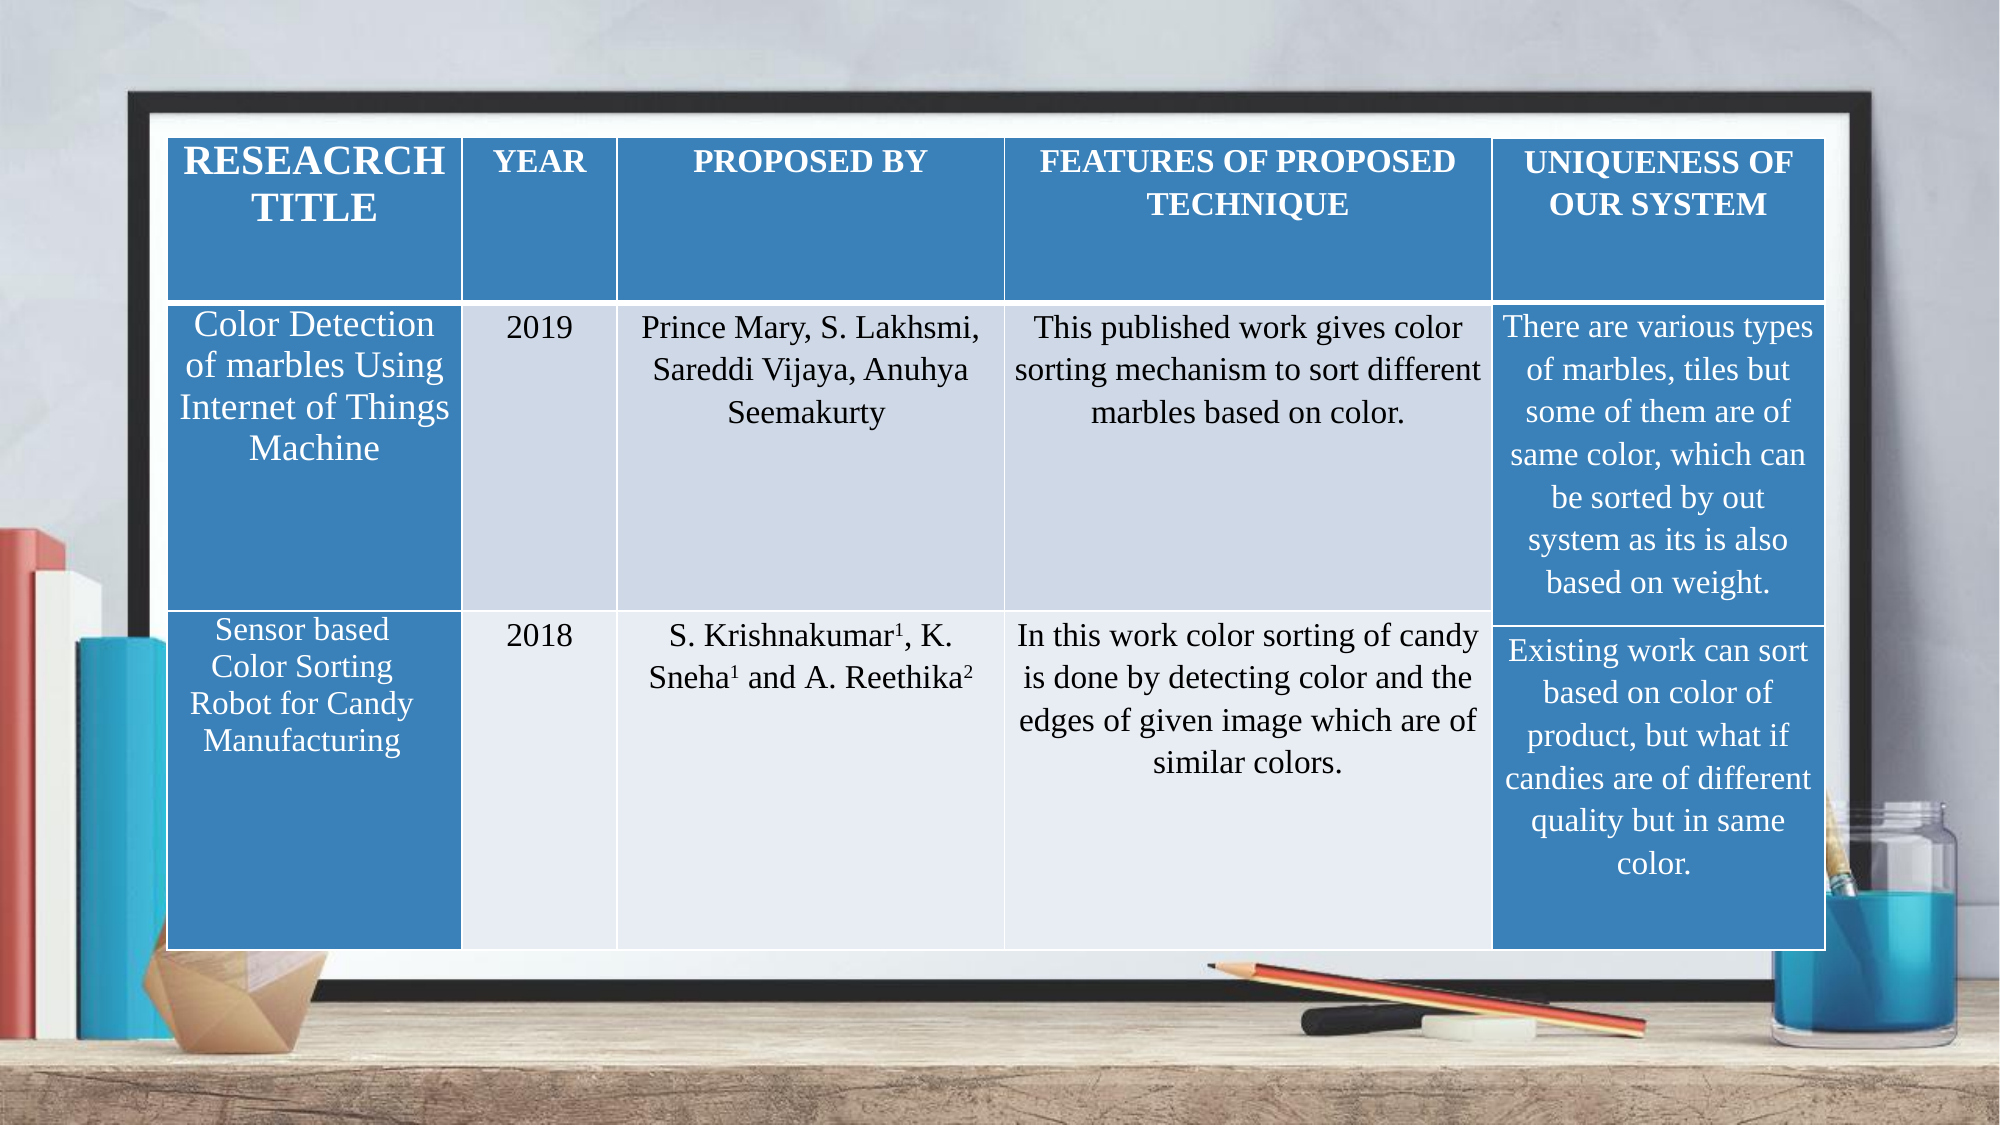

| RESEACRCH TITLE | YEAR | PROPOSED BY | FEATURES OF PROPOSED TECHNIQUE |
| --- | --- | --- | --- |
| Color Detection of marbles Using Internet of Things Machine | 2019 | Prince Mary, S. Lakhsmi, Sareddi Vijaya, Anuhya Seemakurty | This published work gives color sorting mechanism to sort different marbles based on color. |
| Sensor based Color Sorting Robot for Candy Manufacturing | 2018 | S. Krishnakumar1, K. Sneha1 and A. Reethika2 | In this work color sorting of candy is done by detecting color and the edges of given image which are of similar colors. |
| UNIQUENESS OF OUR SYSTEM |
| --- |
| There are various types of marbles, tiles but some of them are of same color, which can be sorted by out system as its is also based on weight. |
| Existing work can sort based on color of product, but what if candies are of different quality but in same color. |